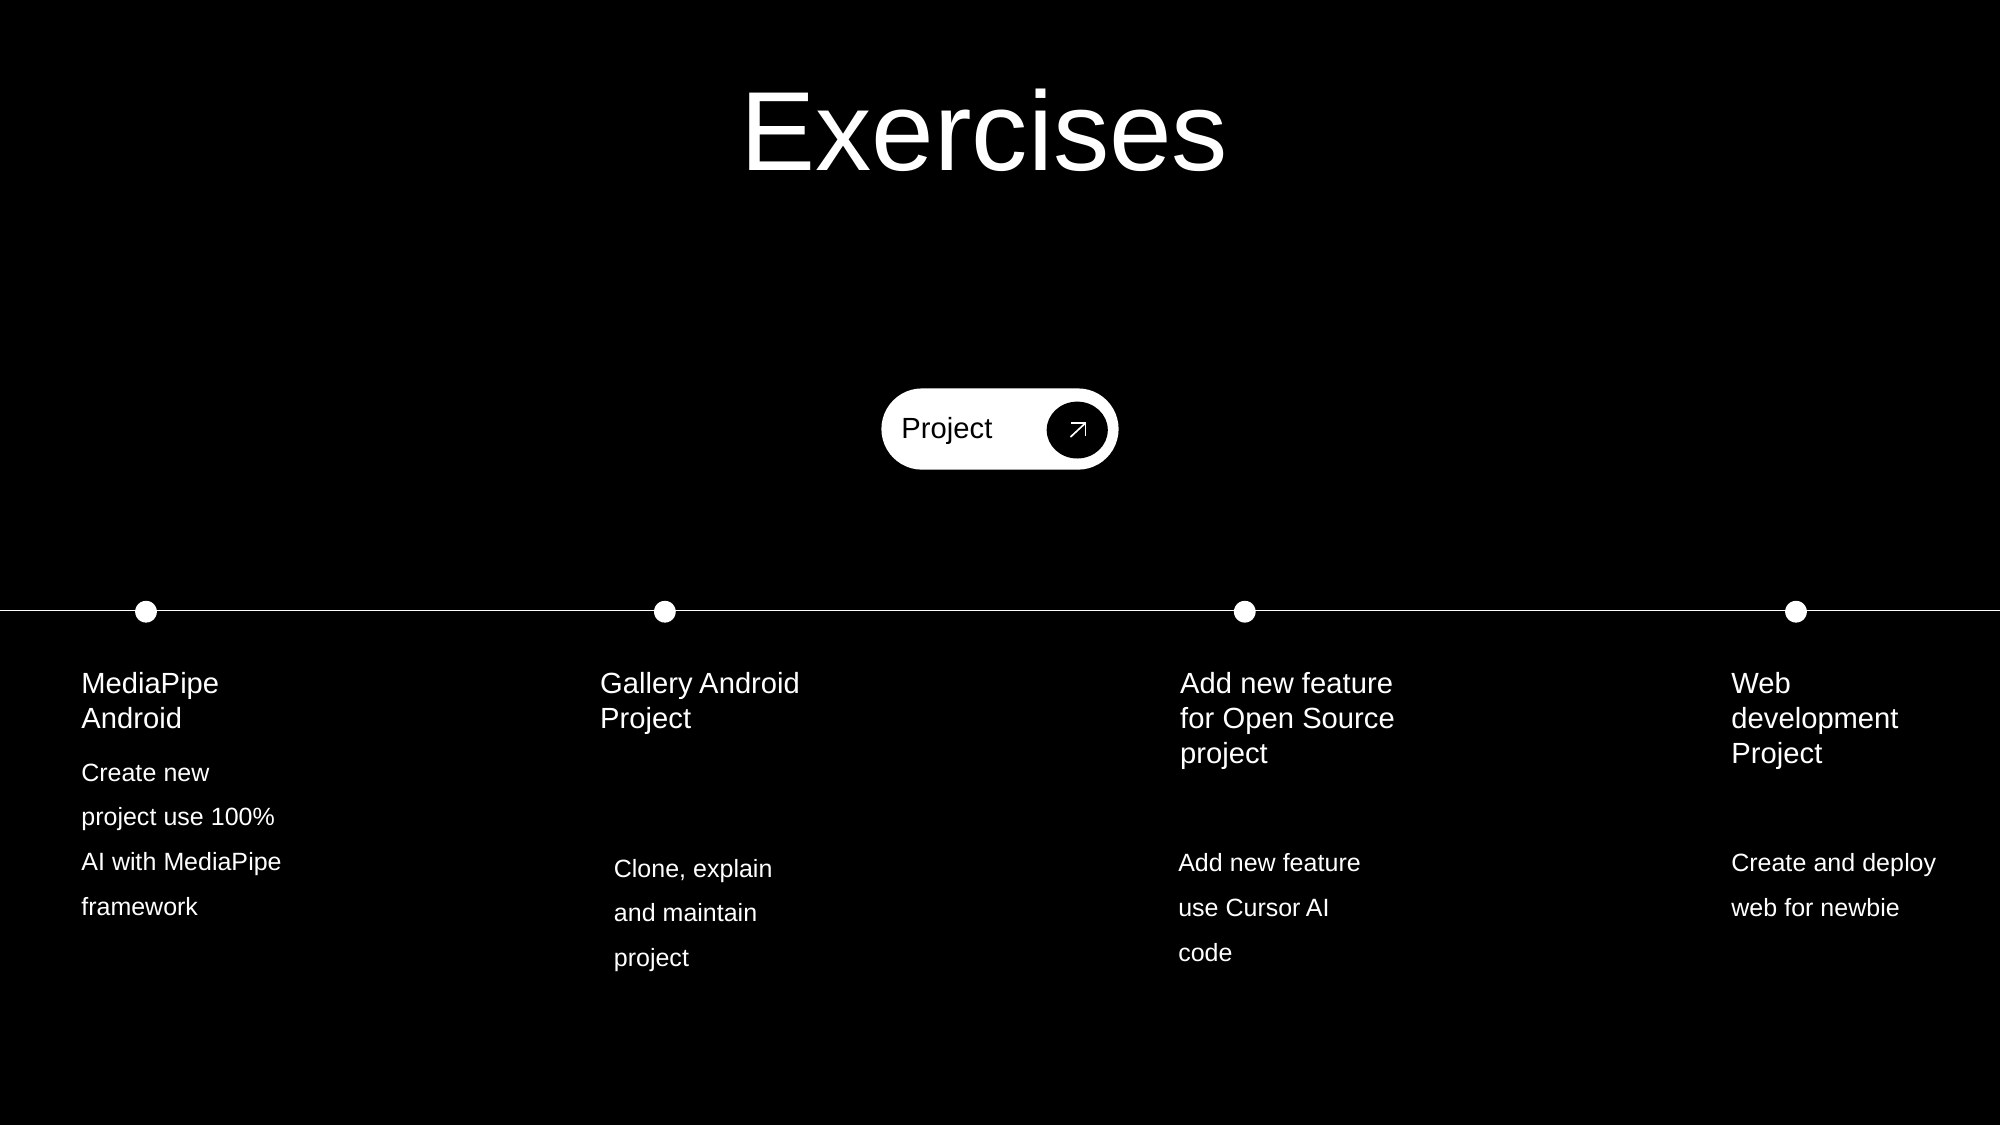

Exercises

Project

MediaPipe Android
Gallery Android Project
Add new feature for Open Source
project
Web development Project
Create new project use 100% AI with MediaPipe framework
Create and deploy web for newbie
Add new feature use Cursor AI code
Clone, explain and maintain project